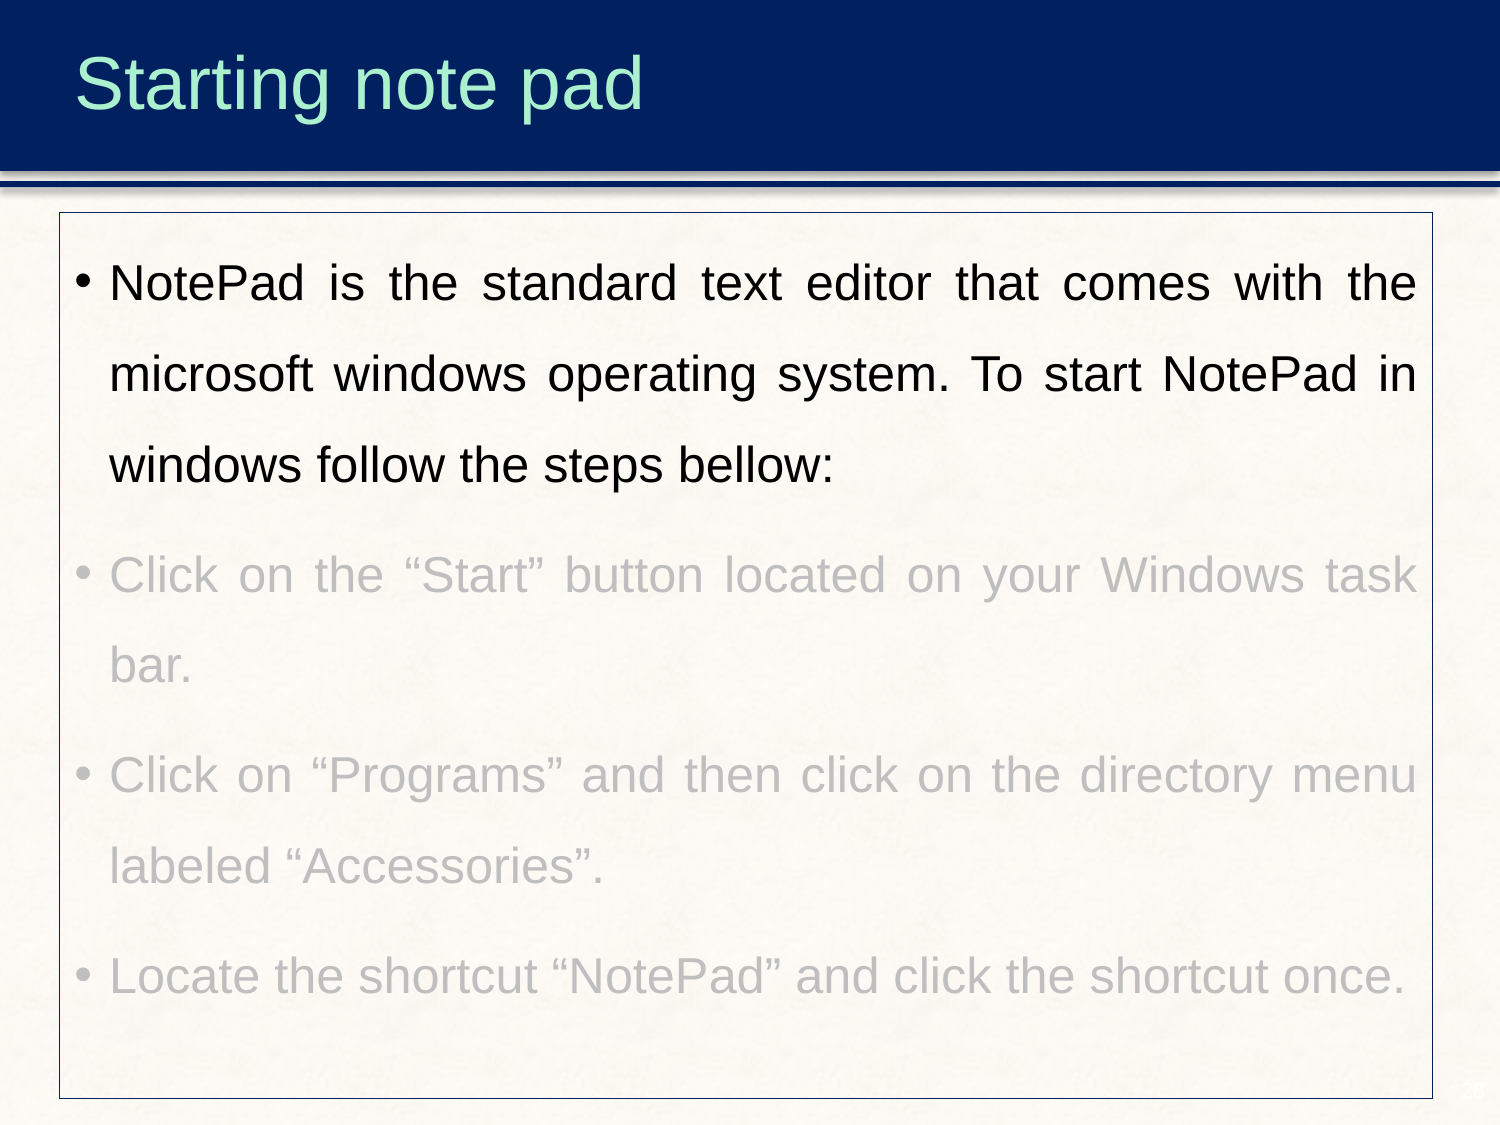

# Starting note pad
NotePad is the standard text editor that comes with the microsoft windows operating system. To start NotePad in windows follow the steps bellow:
Click on the “Start” button located on your Windows task bar.
Click on “Programs” and then click on the directory menu labeled “Accessories”.
Locate the shortcut “NotePad” and click the shortcut once.
28